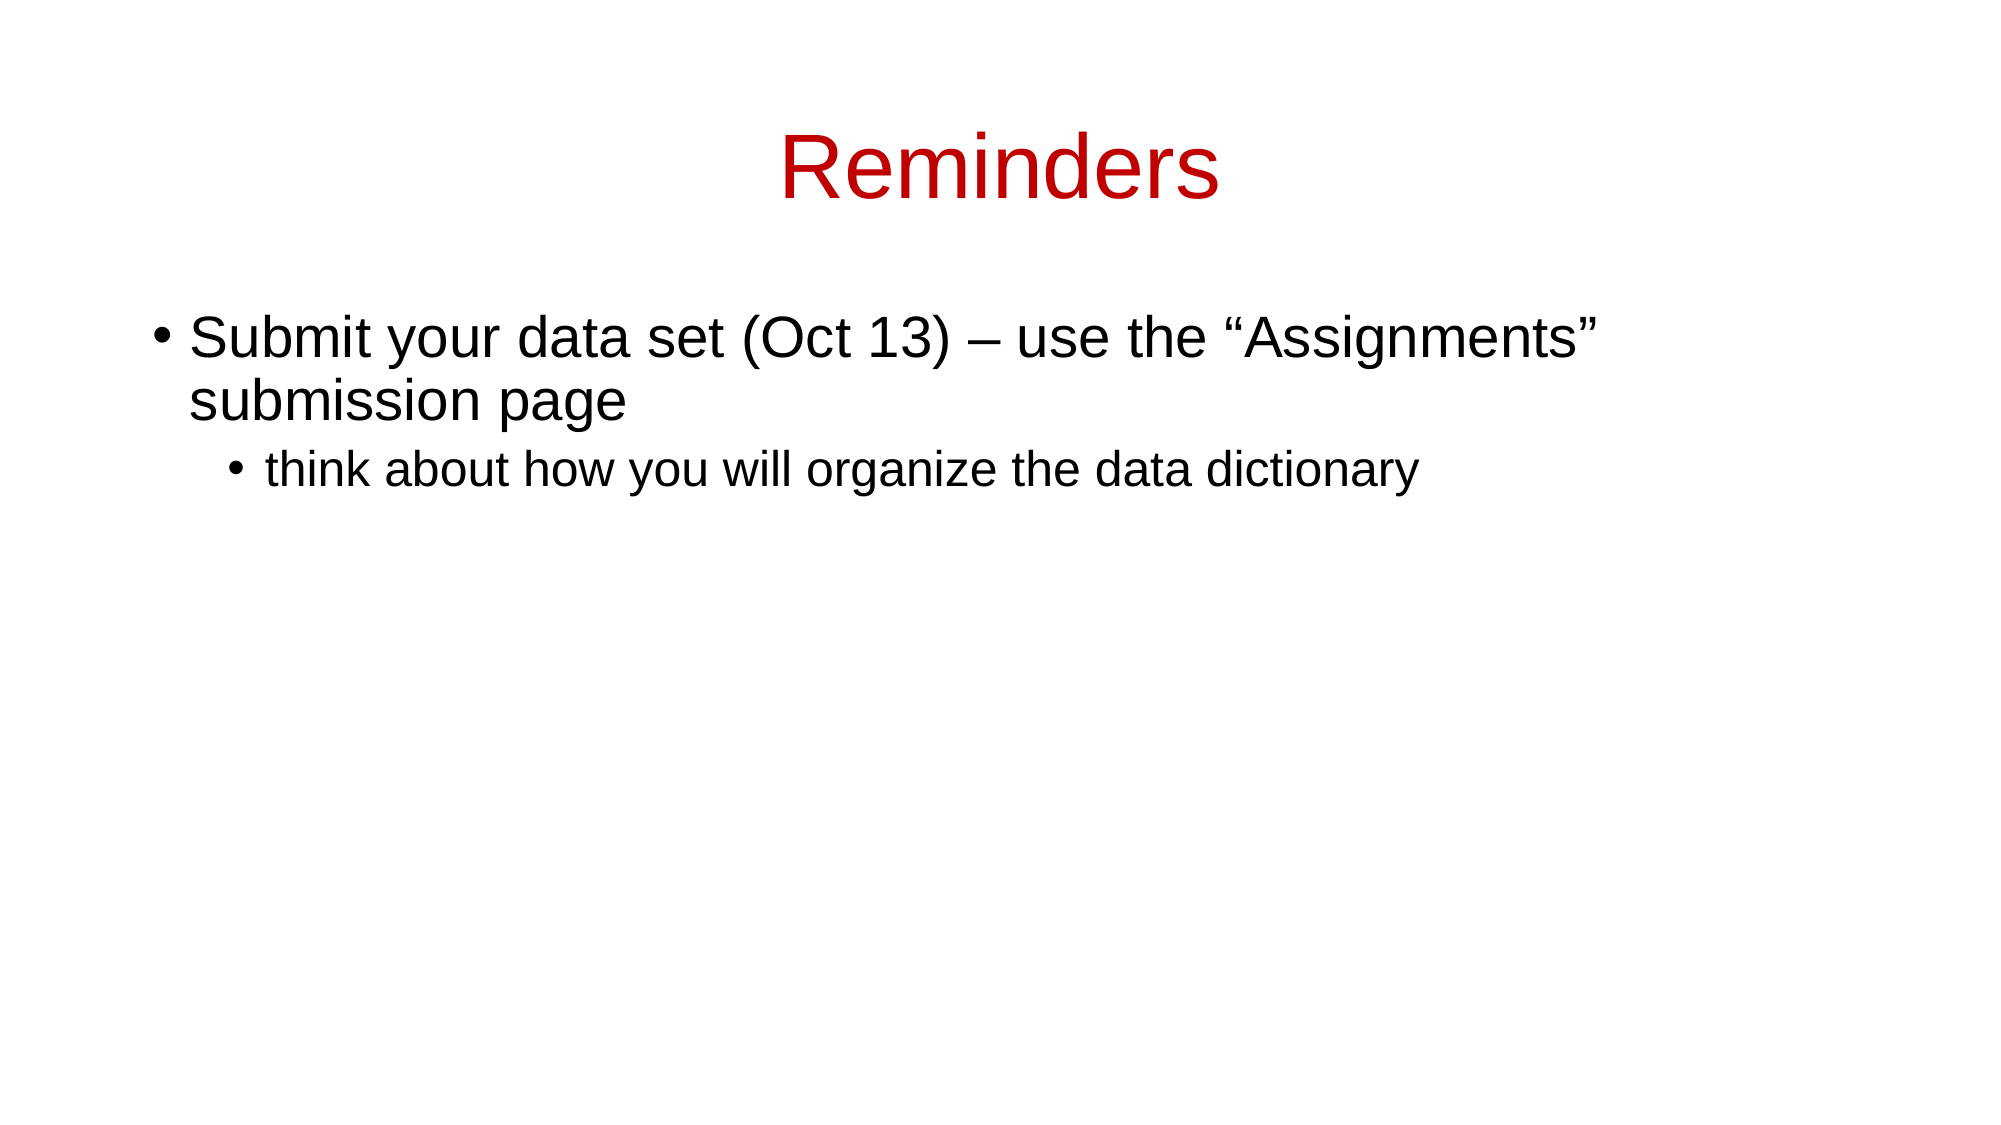

# Reminders
Submit your data set (Oct 13) – use the “Assignments” submission page
think about how you will organize the data dictionary